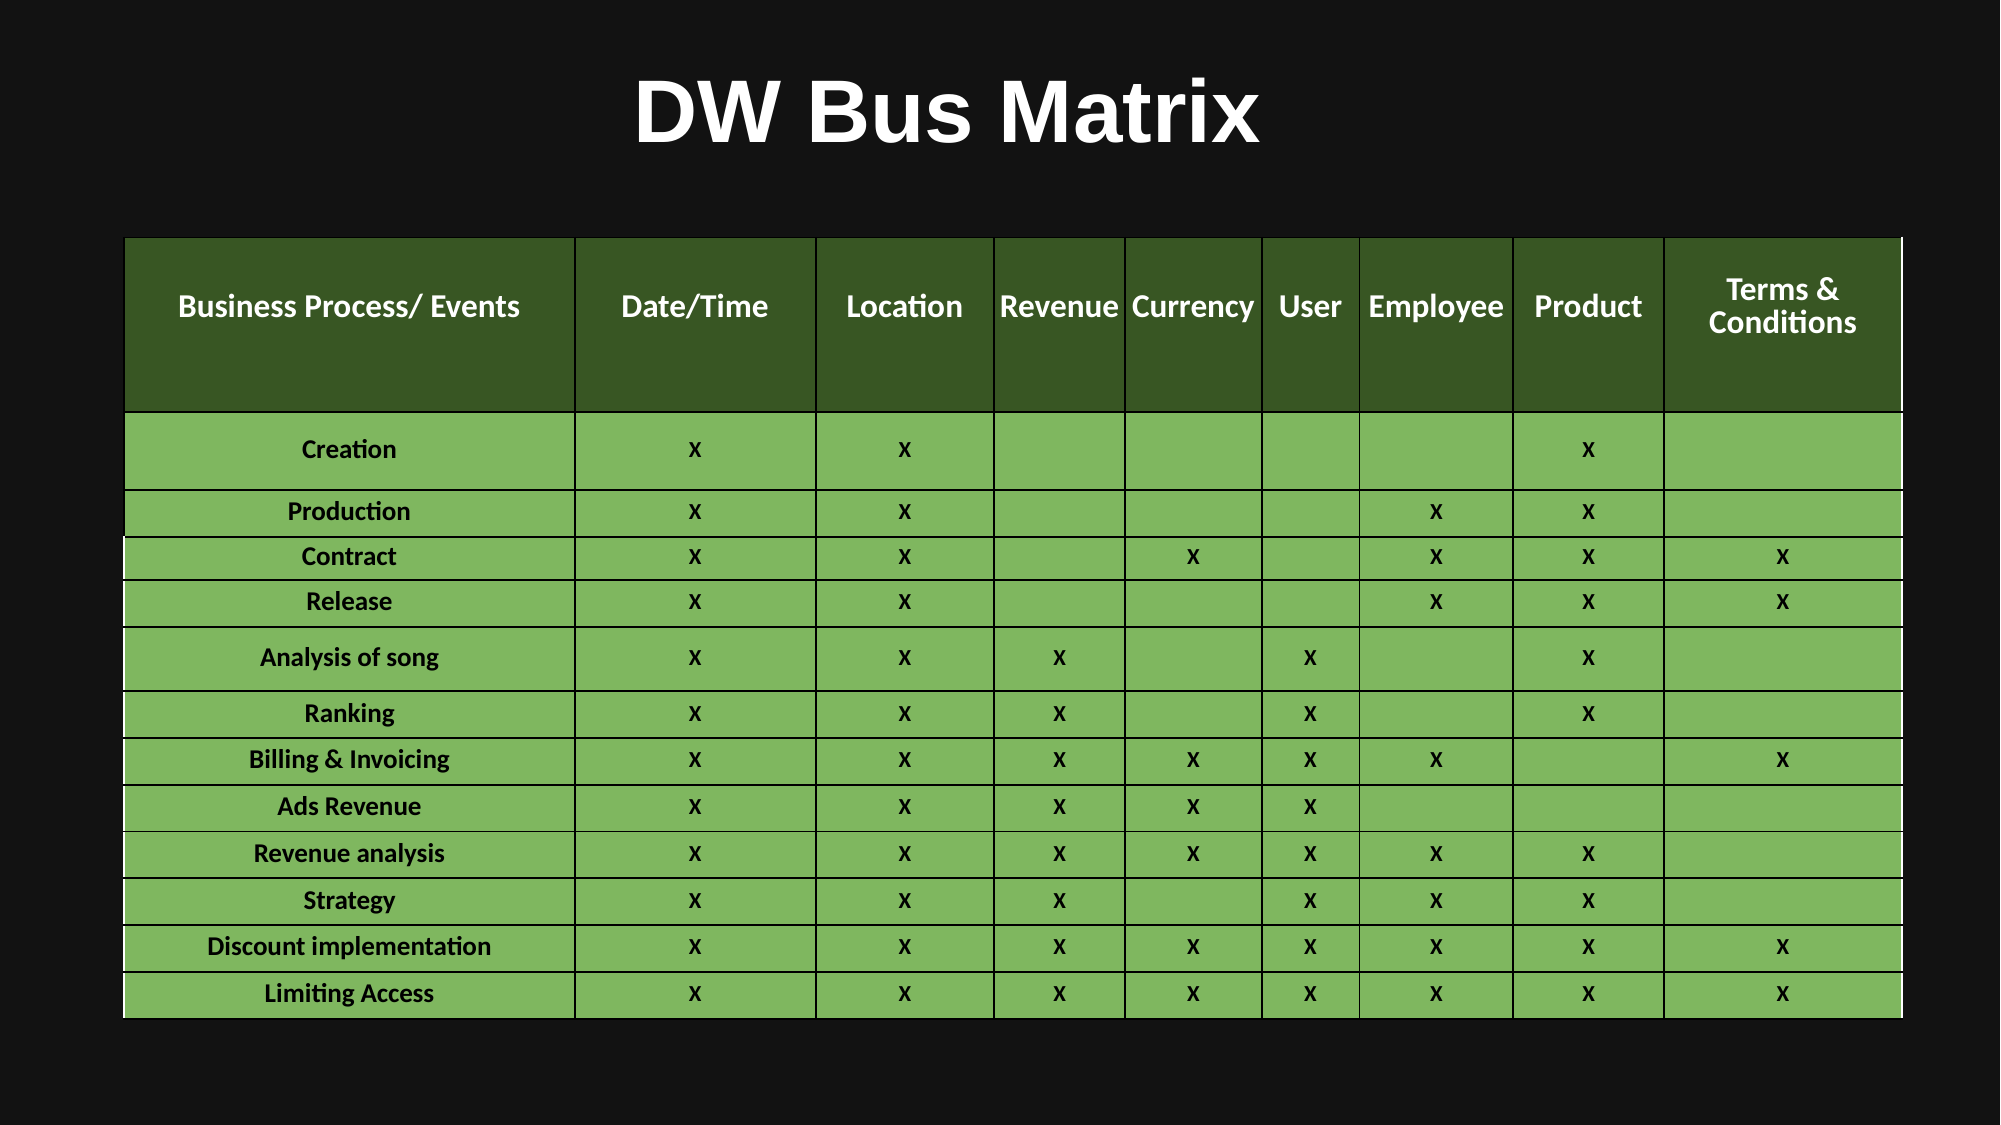

DW Bus Matrix
| Business Process/ Events | Date/Time | Location | Revenue | Currency | User | Employee | Product | Terms & Conditions |
| --- | --- | --- | --- | --- | --- | --- | --- | --- |
| Creation | X | X |  |  |  |  | X |  |
| Production | X | X |  |  |  | X | X |  |
| Contract | X | X |  | X |  | X | X | X |
| Release | X | X |  |  |  | X | X | X |
| Analysis of song | X | X | X |  | X |  | X |  |
| Ranking | X | X | X |  | X |  | X |  |
| Billing & Invoicing | X | X | X | X | X | X |  | X |
| Ads Revenue | X | X | X | X | X |  |  |  |
| Revenue analysis | X | X | X | X | X | X | X |  |
| Strategy | X | X | X |  | X | X | X |  |
| Discount implementation | X | X | X | X | X | X | X | X |
| Limiting Access | X | X | X | X | X | X | X | X |